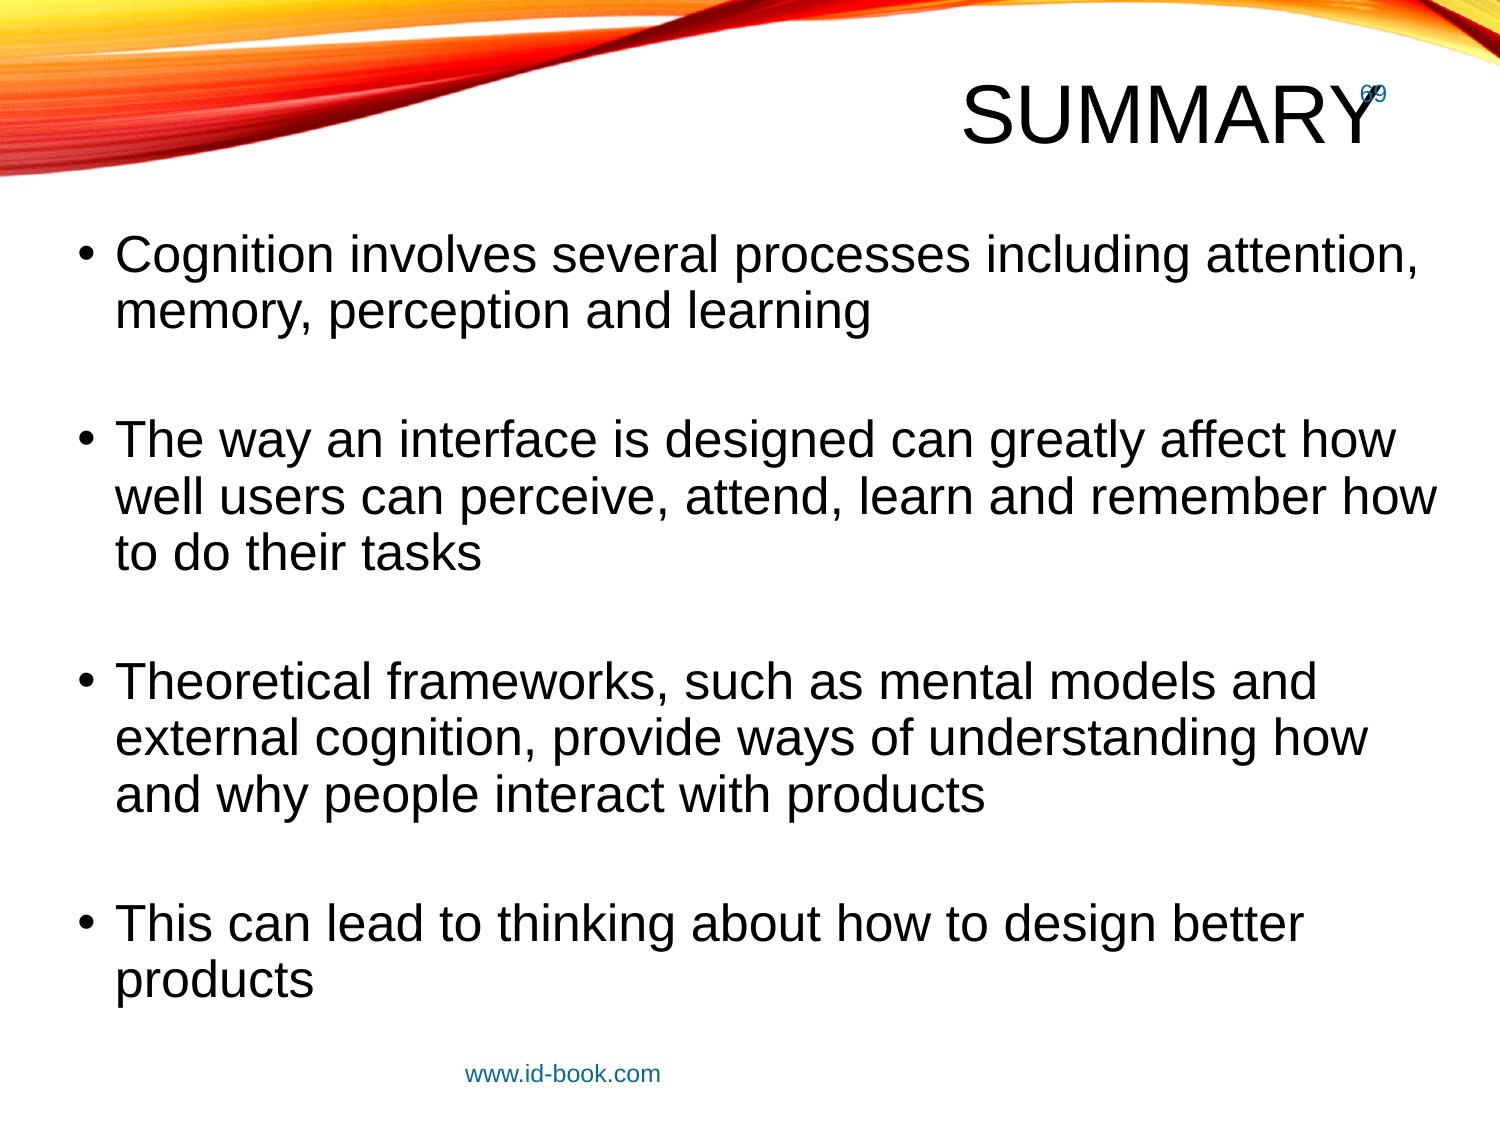

Summary
69
Cognition involves several processes including attention, memory, perception and learning

The way an interface is designed can greatly affect how well users can perceive, attend, learn and remember how to do their tasks

Theoretical frameworks, such as mental models and external cognition, provide ways of understanding how and why people interact with products

This can lead to thinking about how to design better products
www.id-book.com